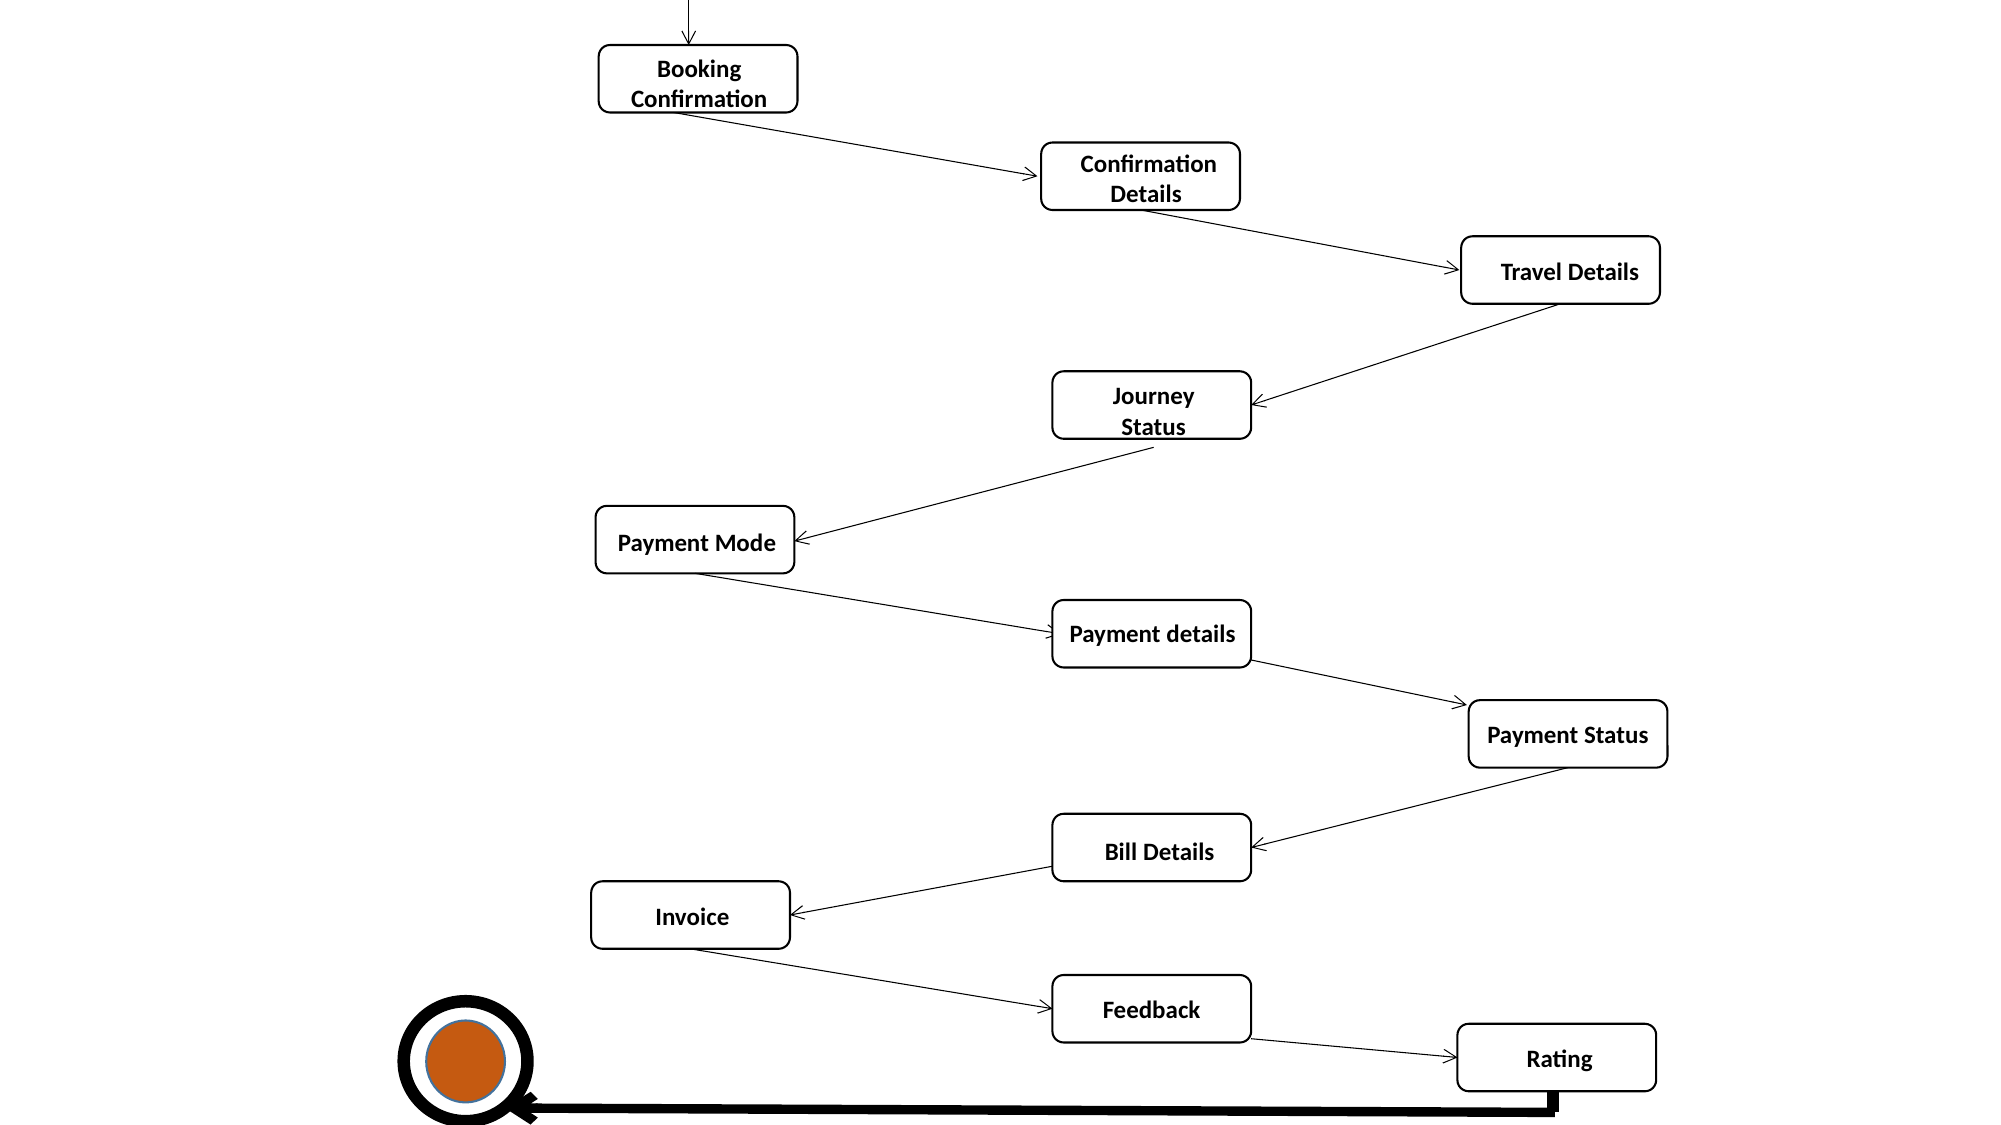

Booking Confirmation
Confirmation
Details

Travel Details

Journey
Status

 Payment Mode

 Payment details
Payment Status

Bill Details

Invoice
Feedback

Rating